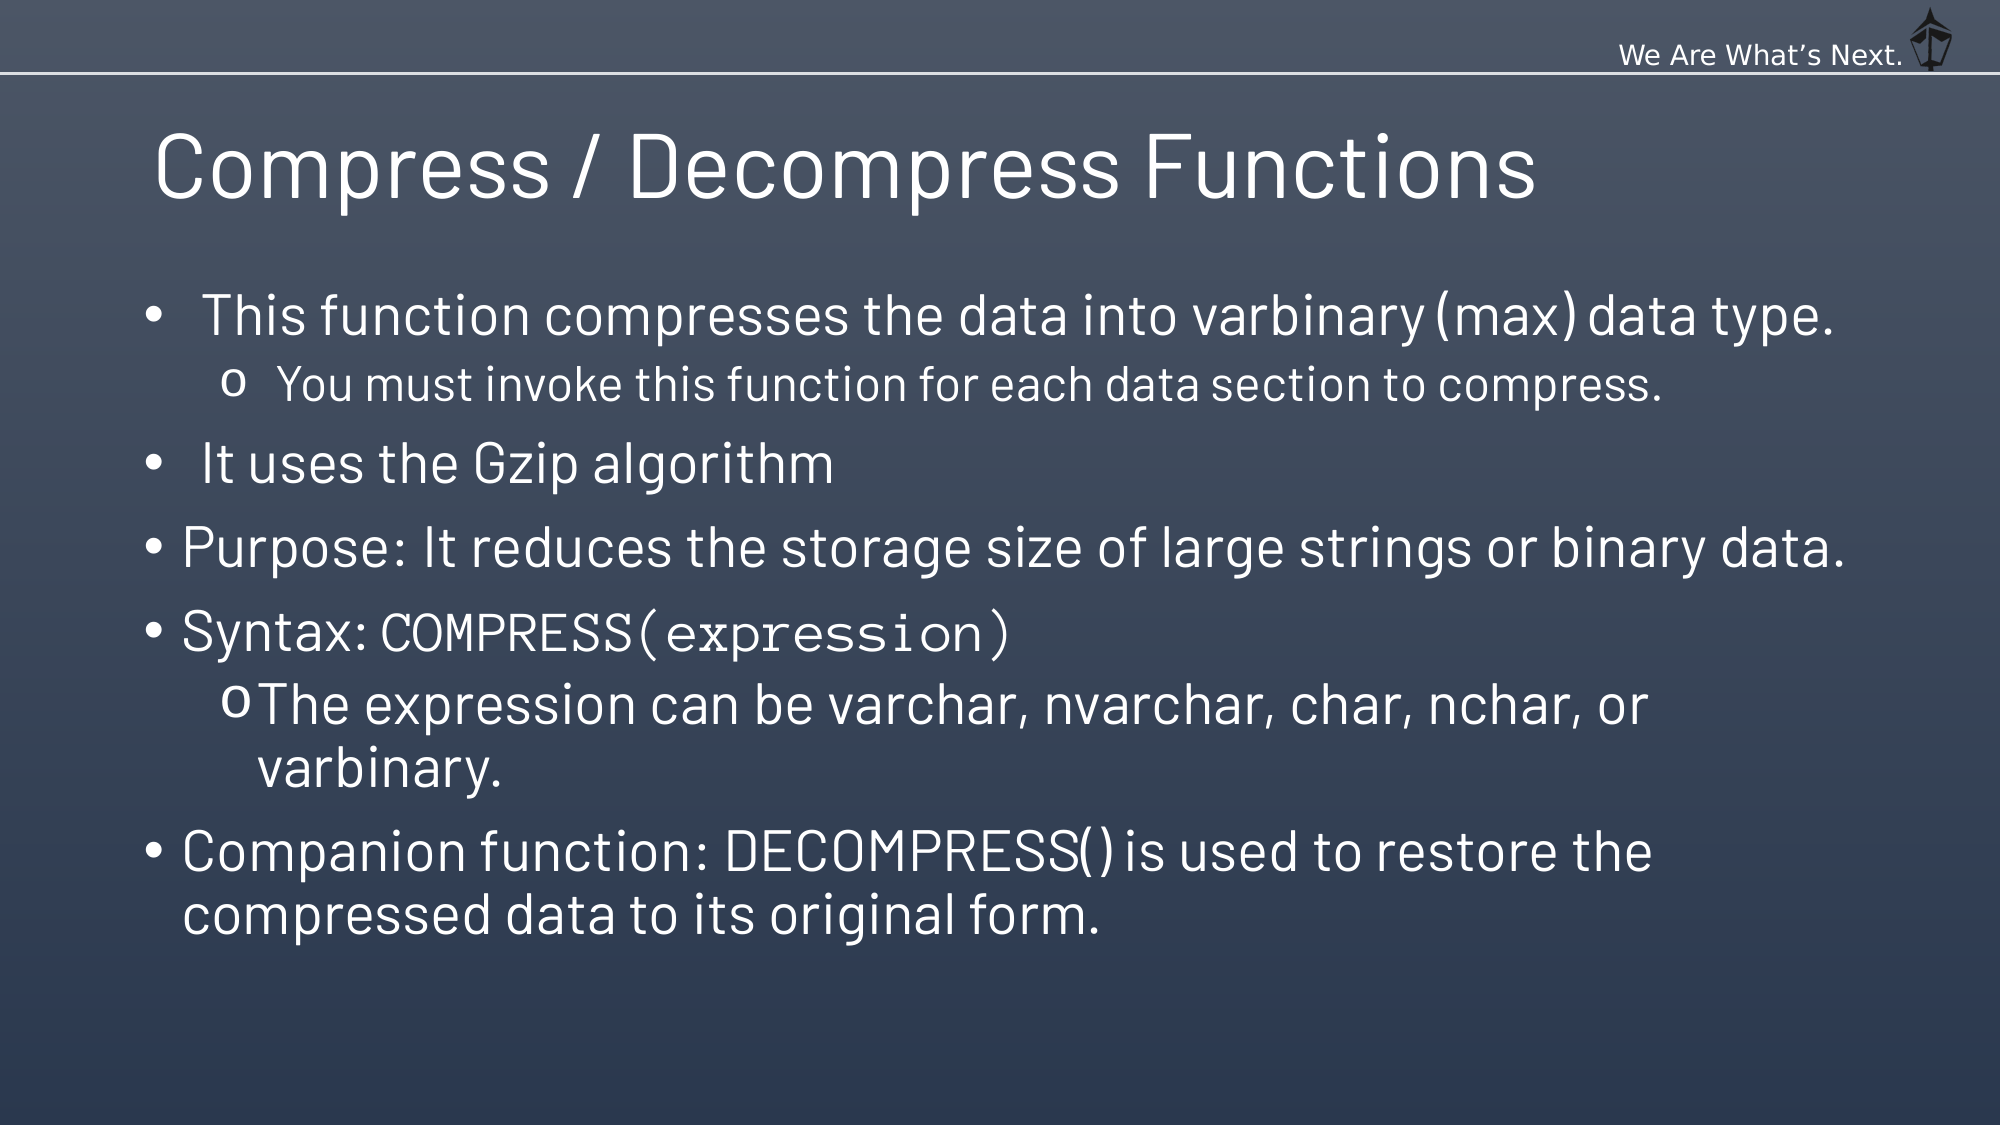

We Are What’s Next.
# Compress / Decompress Functions
This function compresses the data into varbinary (max) data type.
You must invoke this function for each data section to compress.
It uses the Gzip algorithm
Purpose: It reduces the storage size of large strings or binary data.
Syntax: COMPRESS(expression)
The expression can be varchar, nvarchar, char, nchar, or varbinary.
Companion function: DECOMPRESS() is used to restore the compressed data to its original form.